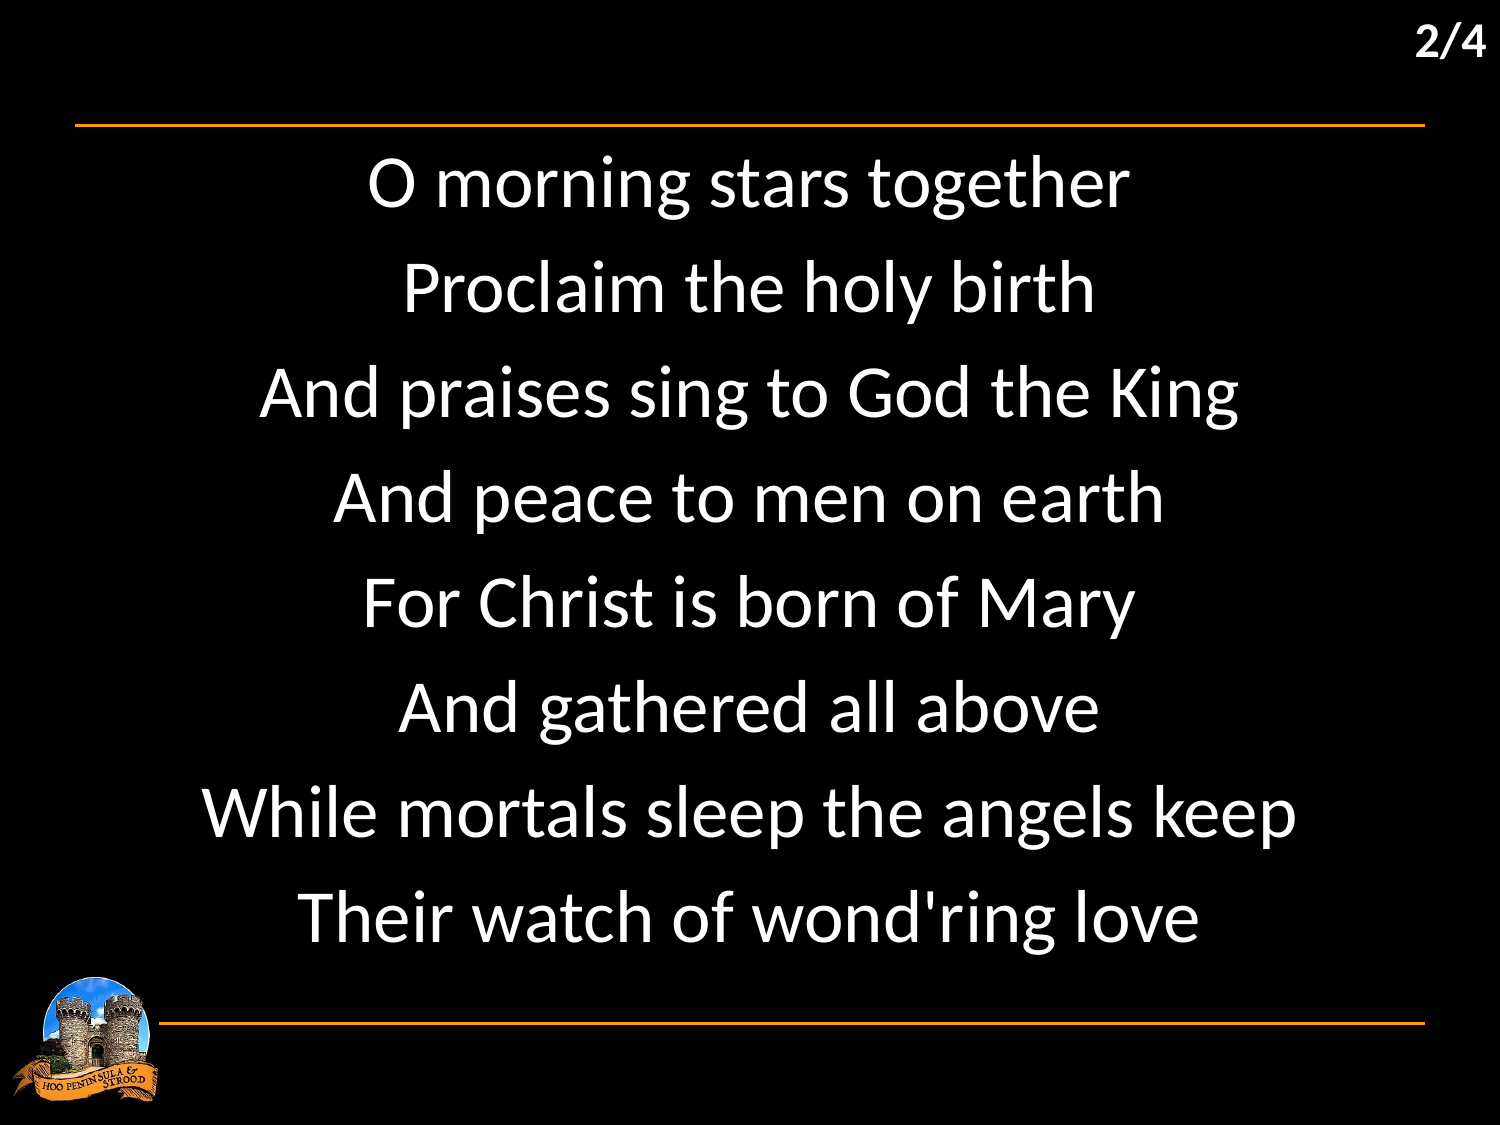

2/4
O morning stars together
Proclaim the holy birth
And praises sing to God the King
And peace to men on earth
For Christ is born of Mary
And gathered all above
While mortals sleep the angels keep
Their watch of wond'ring love